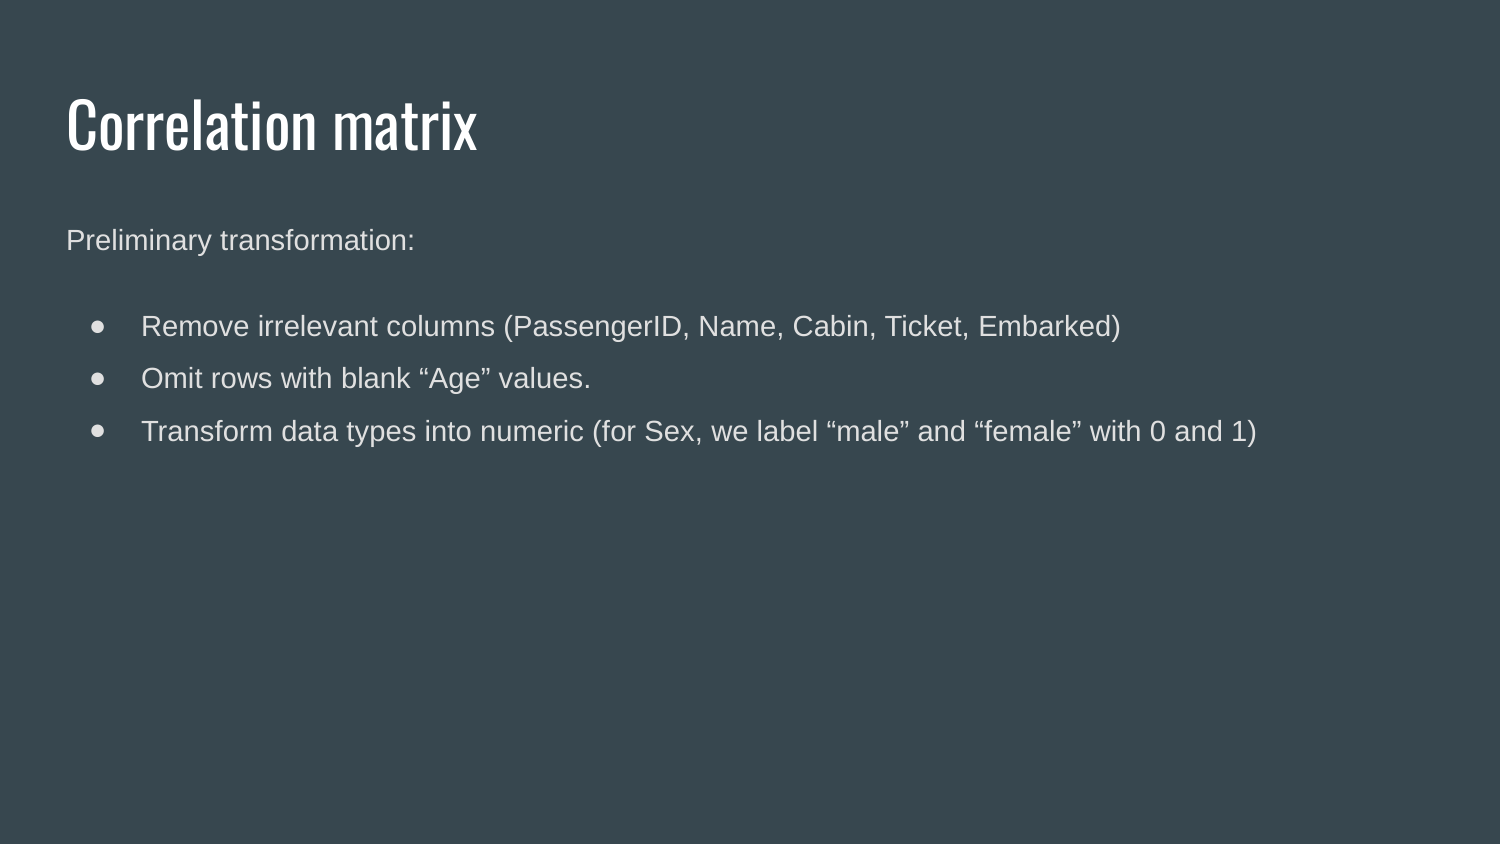

# Correlation matrix
Preliminary transformation:
Remove irrelevant columns (PassengerID, Name, Cabin, Ticket, Embarked)
Omit rows with blank “Age” values.
Transform data types into numeric (for Sex, we label “male” and “female” with 0 and 1)